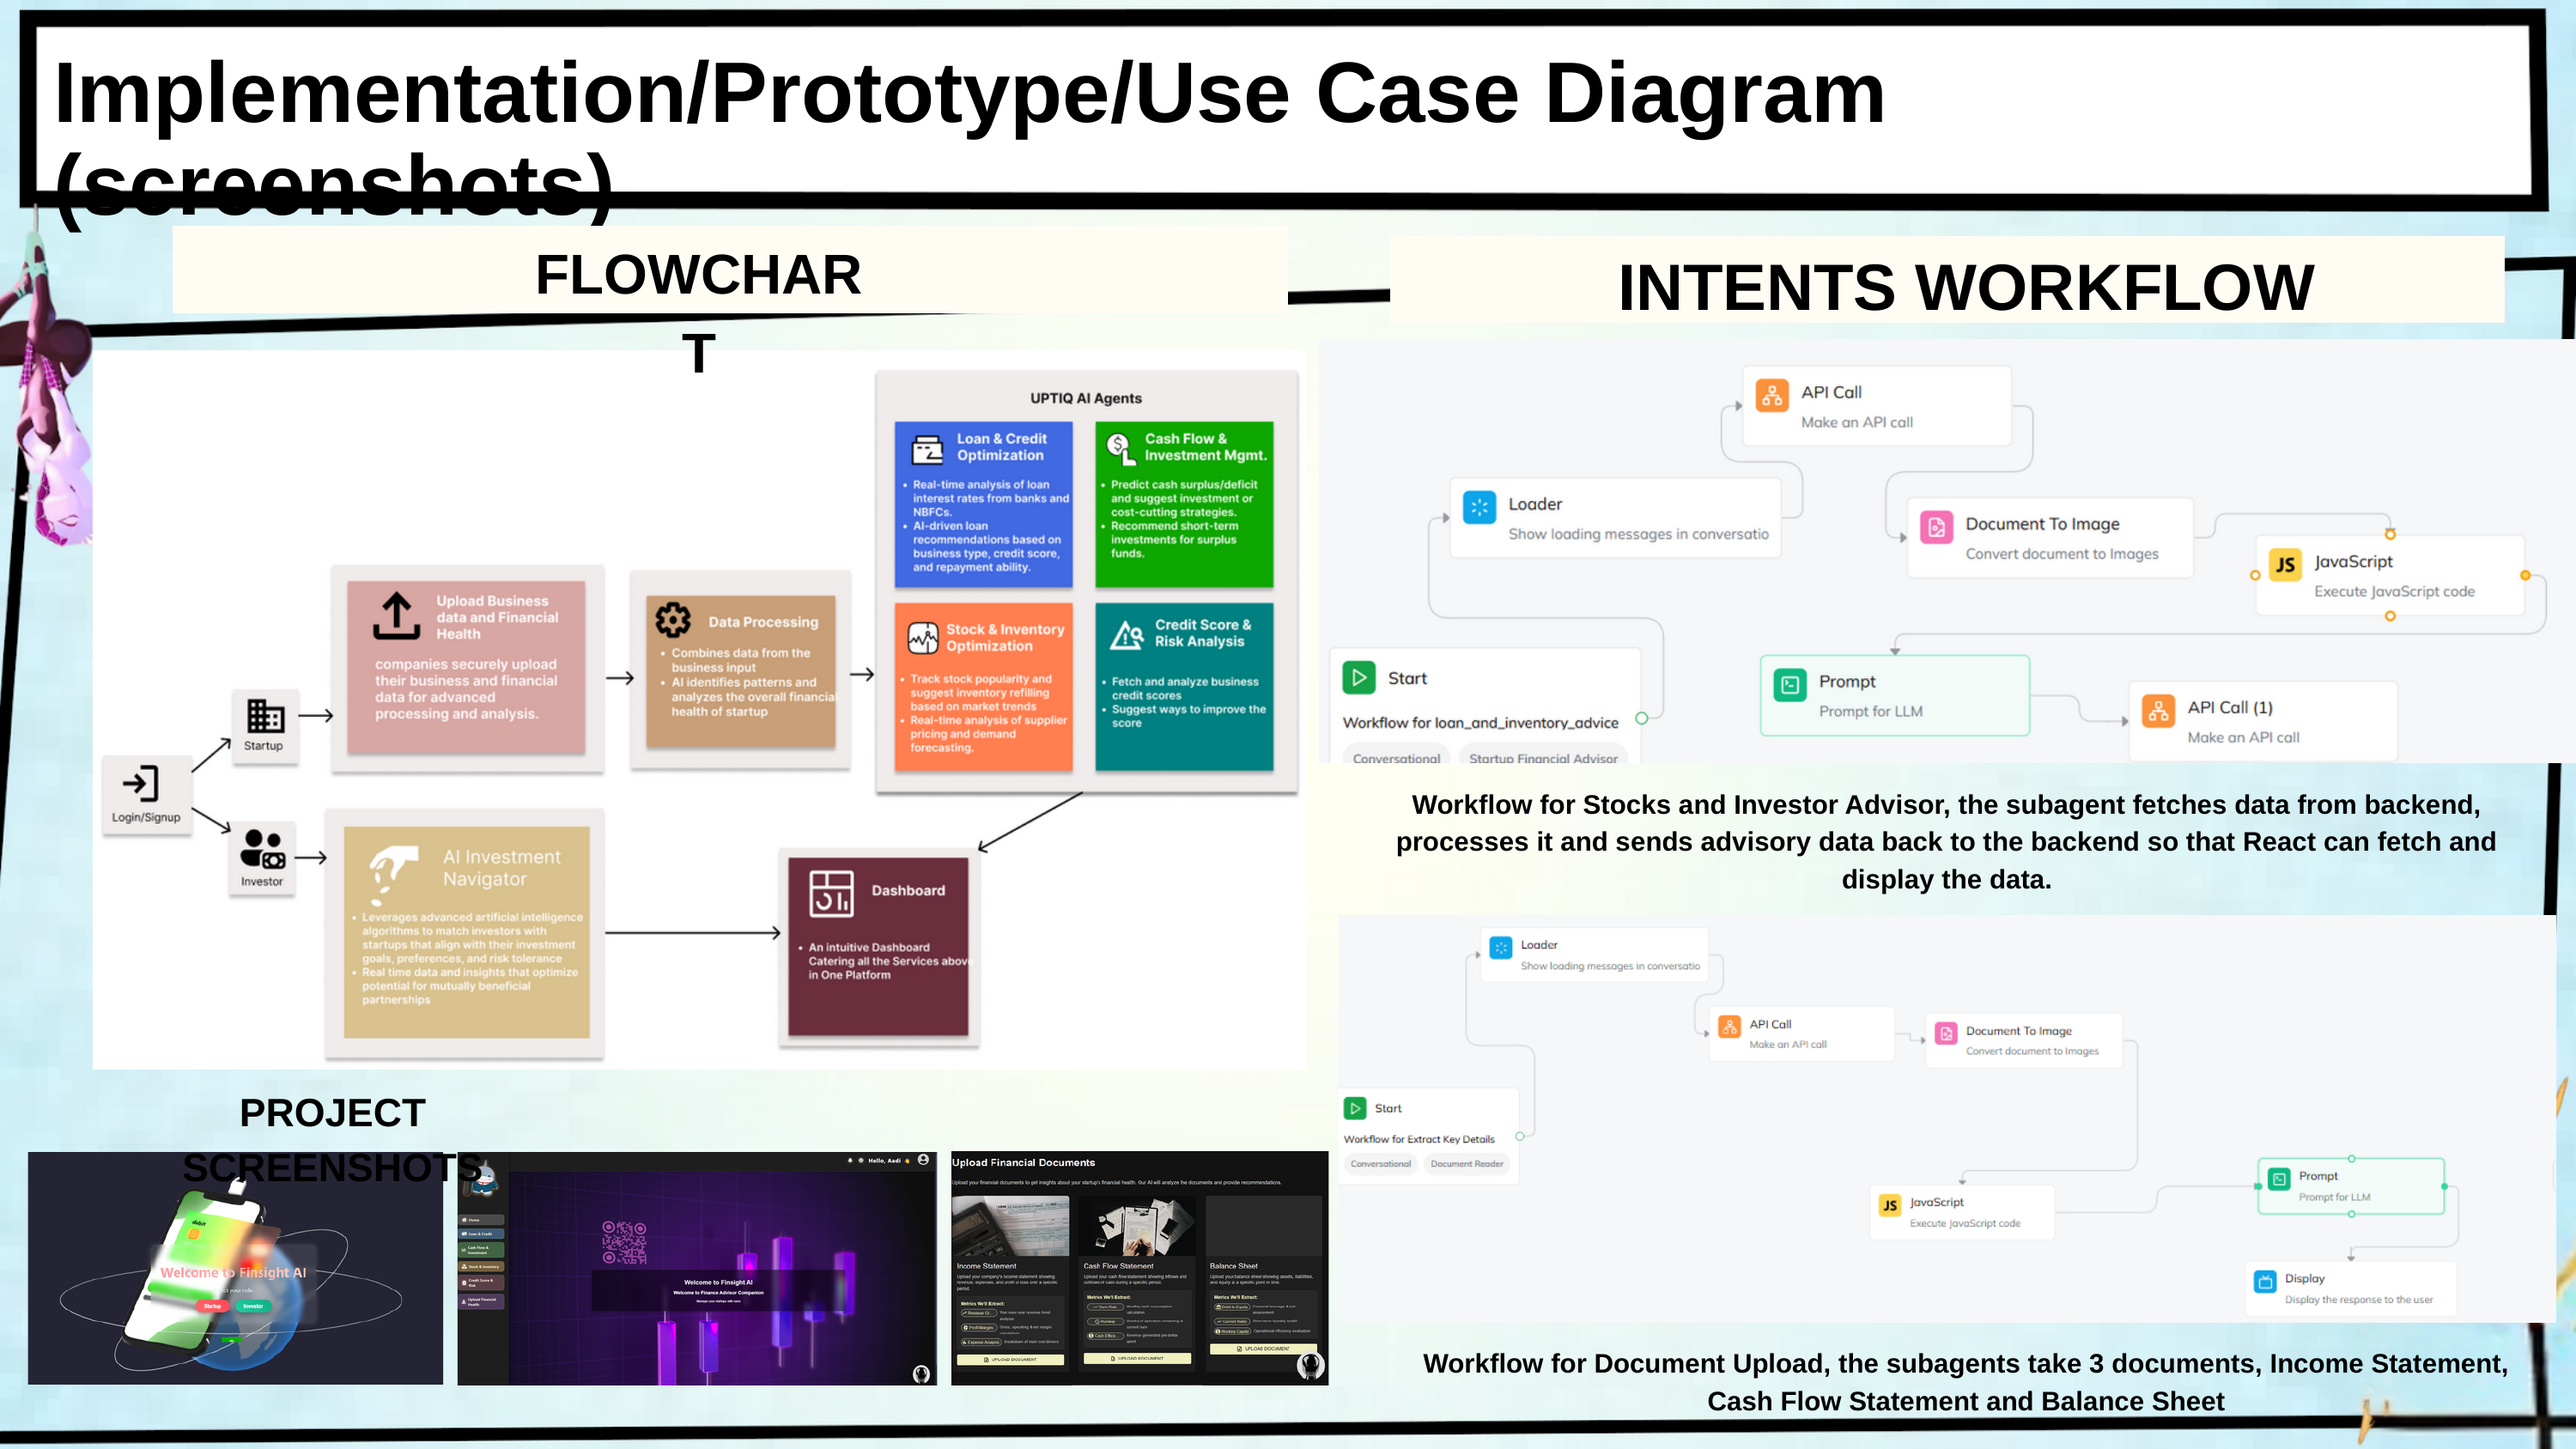

Implementation/Prototype/Use Case Diagram (screenshots)

FLOWCHART
INTENTS WORKFLOW

Workflow for Stocks and Investor Advisor, the subagent fetches data from backend, processes it and sends advisory data back to the backend so that React can fetch and display the data.

PROJECT SCREENSHOTS

Workflow for Document Upload, the subagents take 3 documents, Income Statement, Cash Flow Statement and Balance Sheet